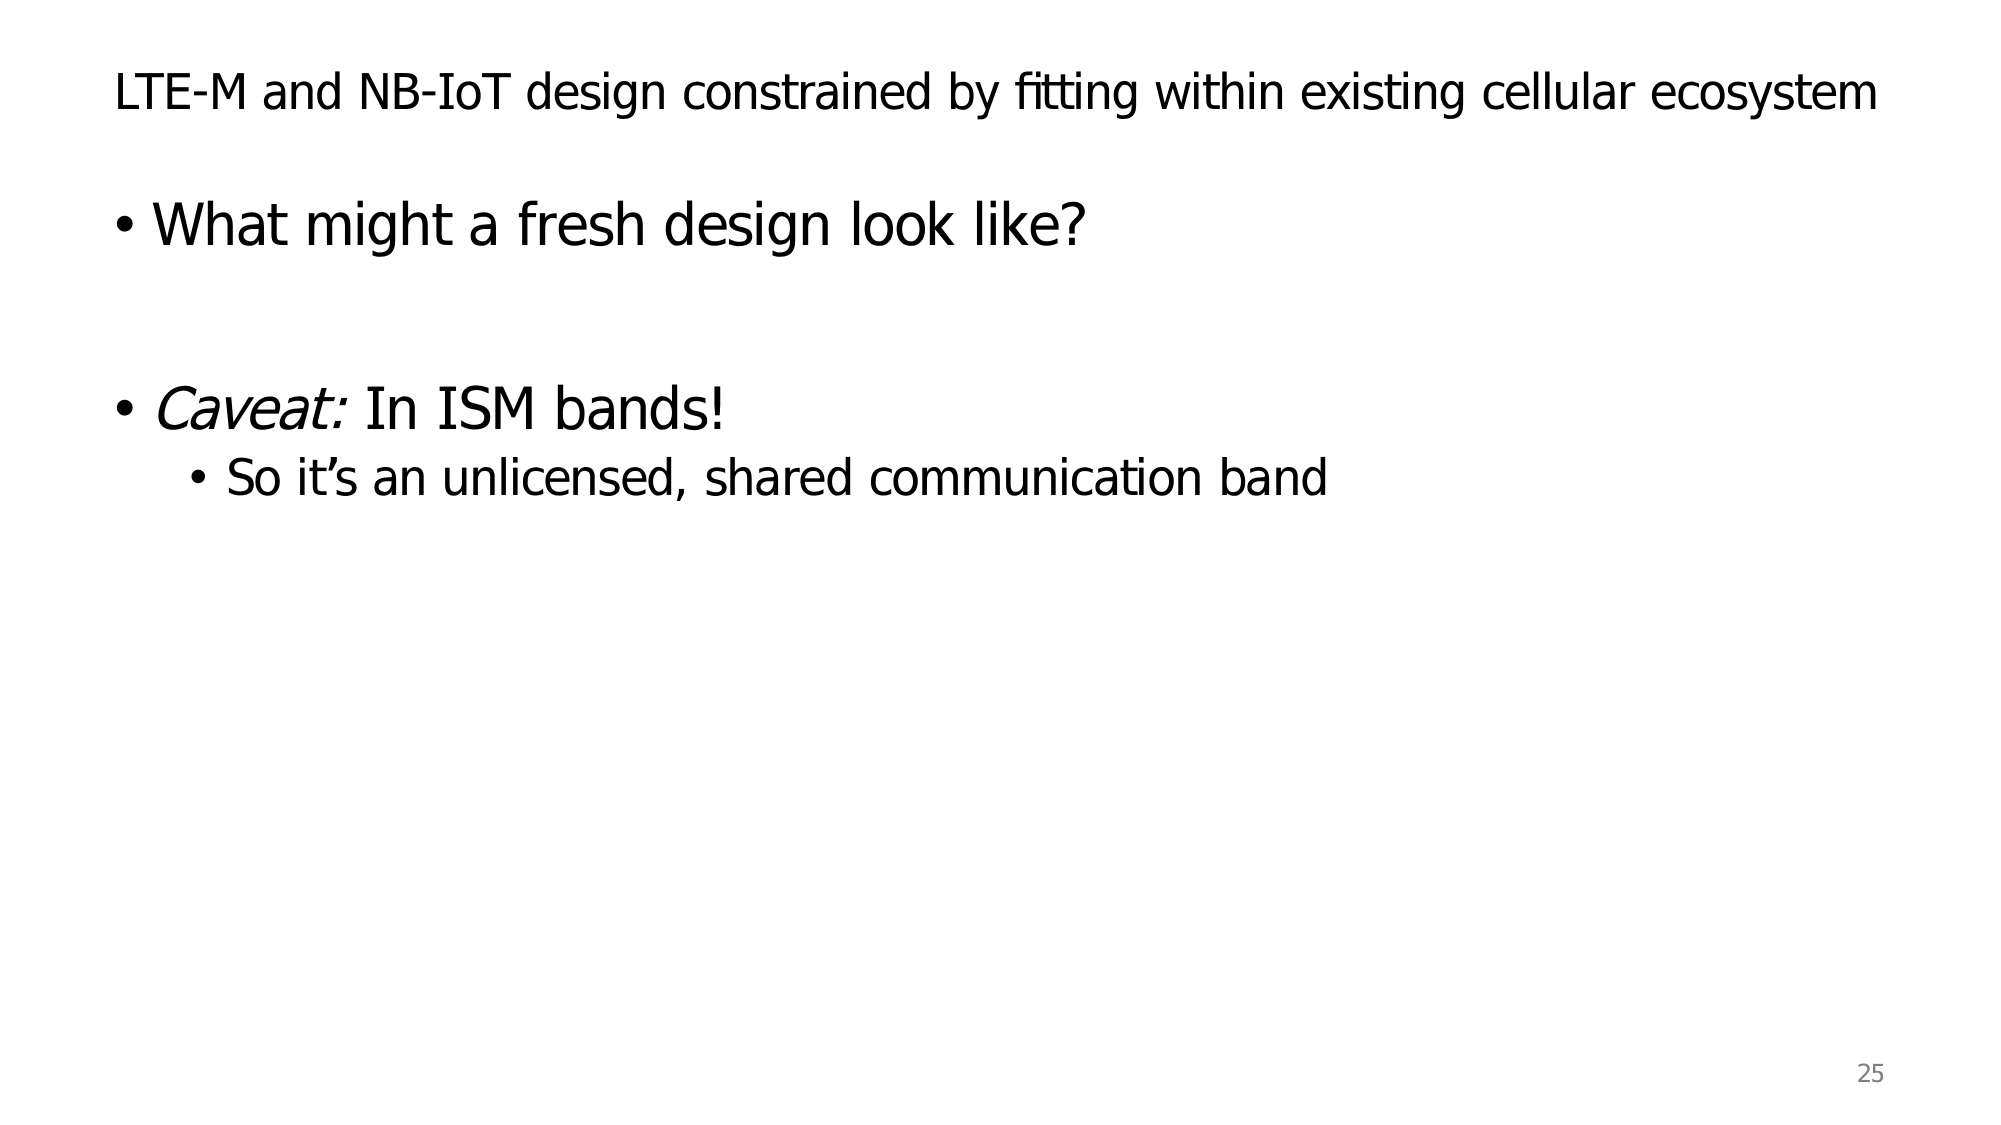

# LTE-M and NB-IoT design constrained by fitting within existing cellular ecosystem
What might a fresh design look like?

Caveat: In ISM bands!
So it’s an unlicensed, shared communication band

25